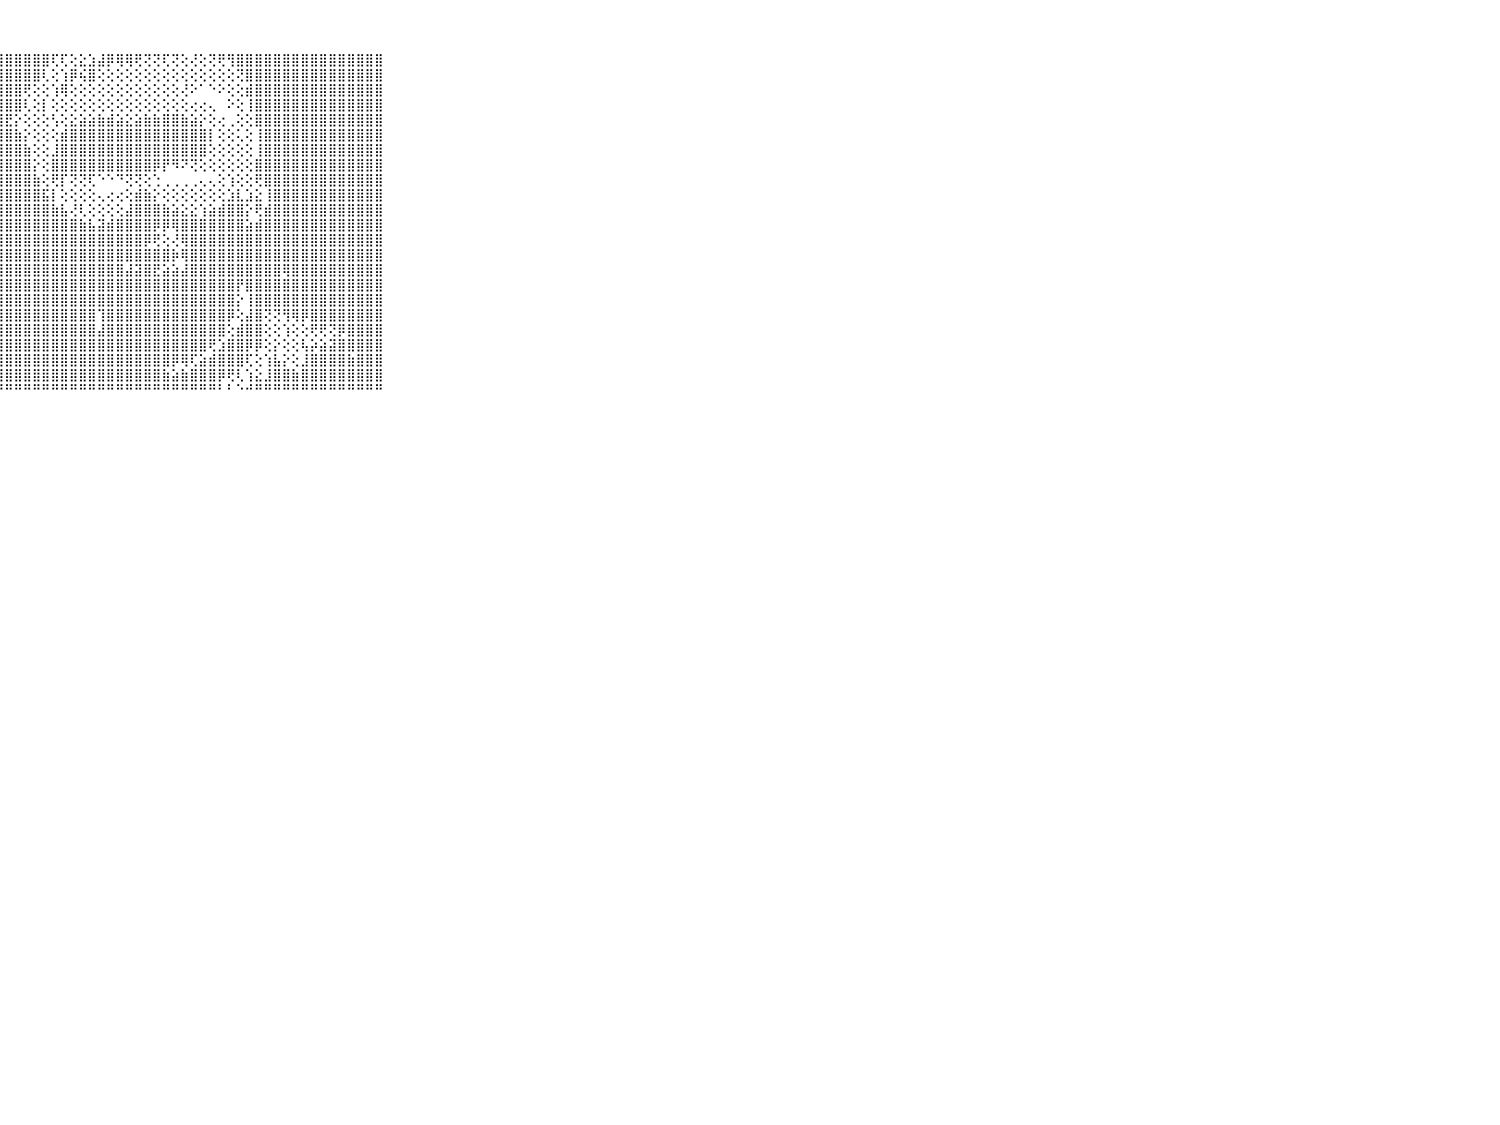

⠀⠀⠀⠀⠀⠀⠀⠀⠀⠀⠀⣿⣿⣿⣿⣿⣿⣿⣿⣿⣿⣿⣿⣿⣿⣿⣿⣿⣿⣿⣿⣿⣿⢏⢏⢕⣕⣱⣼⡿⢿⢿⢟⢝⢝⢏⢝⢕⢜⢕⢝⢟⢻⣿⣿⣿⣿⣿⣿⣿⣿⣿⣿⣿⣿⣿⣿⣿⣿⠀⠀⠀⠀⠀⠀⠀⠀⠀⠀⠀⠀
⠀⠀⠀⠀⠀⠀⠀⠀⠀⠀⠀⣿⣿⣿⣿⣿⣿⣿⣿⣿⣿⣿⣿⣿⣿⣿⣿⣿⣿⣿⣿⣿⢇⢕⢱⡿⢮⣿⢕⢕⢕⢕⢕⢕⢕⢕⢕⢕⢕⢕⢕⢕⢕⢝⣿⣿⣿⣿⣿⣿⣿⣿⣿⣿⣿⣿⣿⣿⣿⠀⠀⠀⠀⠀⠀⠀⠀⠀⠀⠀⠀
⠀⠀⠀⠀⠀⠀⠀⠀⠀⠀⠀⣿⣿⣿⣿⣿⣿⣿⣿⣿⣿⣿⣿⣿⣿⣿⣿⣿⣿⣿⢟⢕⢕⢱⢿⢕⢕⢕⢕⢕⢕⢕⢕⢕⢕⢕⢕⢜⠕⠁⠑⠕⢕⢕⣾⣿⣿⣿⣿⣿⣿⣿⣿⣿⣿⣿⣿⣿⣿⠀⠀⠀⠀⠀⠀⠀⠀⠀⠀⠀⠀
⠀⠀⠀⠀⠀⠀⠀⠀⠀⠀⠀⣿⣿⣿⣿⣿⣿⣿⣿⣿⣿⣿⣿⣿⣿⣿⣿⣿⣿⣿⢇⢕⡇⢕⢕⢕⢕⢕⢕⢕⢕⢕⢕⢕⢕⢕⢕⢕⢔⢔⢄⠀⠕⢕⢸⣿⣿⣿⣿⣿⣿⣿⣿⣿⣿⣿⣿⣿⣿⠀⠀⠀⠀⠀⠀⠀⠀⠀⠀⠀⠀
⠀⠀⠀⠀⠀⠀⠀⠀⠀⠀⠀⣿⣿⣿⣿⣿⣿⣿⣿⣿⣿⣿⣿⣿⣿⣿⣿⣿⣟⡕⢕⢕⢕⢣⢕⣕⣵⣵⣷⣾⣵⣕⣵⣷⣷⣿⣿⣷⣵⡕⢕⢔⢀⢕⢕⣿⣿⣿⣿⣿⣿⣿⣿⣿⣿⣿⣿⣿⣿⠀⠀⠀⠀⠀⠀⠀⠀⠀⠀⠀⠀
⠀⠀⠀⠀⠀⠀⠀⠀⠀⠀⠀⣿⣿⣿⣿⣿⣿⣿⣿⣿⣿⣿⣿⣿⣿⣿⣿⣿⣿⣷⡕⢕⢕⢕⣾⣿⣿⣿⣿⣿⣿⣿⣿⣿⣿⣿⣿⣿⣿⣿⡇⢕⢕⢅⢕⢸⣿⣿⣿⣿⣿⣿⣿⣿⣿⣿⣿⣿⣿⠀⠀⠀⠀⠀⠀⠀⠀⠀⠀⠀⠀
⠀⠀⠀⠀⠀⠀⠀⠀⠀⠀⠀⣿⣿⣿⣿⣿⣿⣿⣿⣿⣿⣿⣿⣿⣿⣿⣿⣿⣿⣿⣷⢕⢕⣸⣿⣿⣿⣿⣿⣿⣿⣿⣿⣿⣿⣿⣿⣿⣿⣿⢕⢕⢕⢕⢕⢸⣿⣿⣿⣿⣿⣿⣿⣿⣿⣿⣿⣿⣿⠀⠀⠀⠀⠀⠀⠀⠀⠀⠀⠀⠀
⠀⠀⠀⠀⠀⠀⠀⠀⠀⠀⠀⣿⣿⣿⣿⣿⣿⣿⣿⣿⣿⣿⣿⣿⣿⣿⣿⣿⣿⣿⣿⡕⢕⣿⣿⣿⣿⣿⣿⣿⣿⣿⣿⣿⡿⡟⠻⠝⢝⢕⢕⢕⢕⢕⢕⣿⣿⣿⣿⣿⣿⣿⣿⣿⣿⣿⣿⣿⣿⠀⠀⠀⠀⠀⠀⠀⠀⠀⠀⠀⠀
⠀⠀⠀⠀⠀⠀⠀⠀⠀⠀⠀⣿⣿⣿⣿⣿⣿⣿⣿⣿⣿⣿⣿⣿⣿⣿⣿⣿⣿⣿⣿⣷⢕⢟⡏⢝⢝⢏⠑⠑⠙⢝⢝⢕⢑⢀⢀⢀⢀⢄⢄⢕⢱⢕⢕⢟⣿⣿⣿⣿⣿⣿⣿⣿⣿⣿⣿⣿⣿⠀⠀⠀⠀⠀⠀⠀⠀⠀⠀⠀⠀
⠀⠀⠀⠀⠀⠀⠀⠀⠀⠀⠀⣿⣿⣿⣿⣿⣿⣿⣿⣿⣿⣿⣿⣿⣿⣿⣿⣿⣿⣿⣿⣿⣯⡇⢕⢕⢕⢕⢄⢔⢔⢕⣾⣷⡕⢕⢕⢕⢕⢕⢕⢕⣱⣇⣱⣕⢸⣿⣿⣿⣿⣿⣿⣿⣿⣿⣿⣿⣿⠀⠀⠀⠀⠀⠀⠀⠀⠀⠀⠀⠀
⠀⠀⠀⠀⠀⠀⠀⠀⠀⠀⠀⣿⣿⣿⣿⣿⣿⣿⣿⣿⣿⣿⣿⣿⣿⣿⣿⣿⣿⣿⣿⣿⣿⣷⣧⢜⢇⢕⢕⢕⢕⣼⣿⣿⣿⣷⣵⣕⣕⢱⣵⣾⣿⣿⡕⢟⣾⣿⣿⣿⣿⣿⣿⣿⣿⣿⣿⣿⣿⠀⠀⠀⠀⠀⠀⠀⠀⠀⠀⠀⠀
⠀⠀⠀⠀⠀⠀⠀⠀⠀⠀⠀⣿⣿⣿⣿⣿⣿⣿⣿⣿⣿⣿⣿⣿⣿⣿⣿⣿⣿⣿⣿⣿⣿⣿⣿⣿⣷⣧⣽⣾⣿⣿⣿⣿⡿⡿⢿⣿⣿⣿⣿⣿⣿⣿⣵⣾⣿⣿⣿⣿⣿⣿⣿⣿⣿⣿⣿⣿⣿⠀⠀⠀⠀⠀⠀⠀⠀⠀⠀⠀⠀
⠀⠀⠀⠀⠀⠀⠀⠀⠀⠀⠀⣿⣿⣿⣿⣿⣿⣿⣿⣿⣿⣿⣿⣿⣿⣿⣿⣿⣿⣿⣿⣿⣿⣿⣿⣿⣿⣿⣿⣿⣿⣿⣿⡿⢟⢕⢜⢿⣿⣿⣿⣿⣿⣿⣿⣿⣿⣿⣿⣿⣿⣿⣿⣿⣿⣿⣿⣿⣿⠀⠀⠀⠀⠀⠀⠀⠀⠀⠀⠀⠀
⠀⠀⠀⠀⠀⠀⠀⠀⠀⠀⠀⣿⣿⣿⣿⣿⣿⣿⣿⣿⣿⣿⣿⣿⣿⣿⣿⣿⣿⣿⣿⣿⣿⣿⣿⣿⣿⣿⣿⣿⣿⣿⣿⣿⣿⣿⡷⢿⣿⣿⣿⣿⣿⣿⣿⣿⣿⣿⣿⣿⣿⣿⣿⣿⣿⣿⣿⣿⣿⠀⠀⠀⠀⠀⠀⠀⠀⠀⠀⠀⠀
⠀⠀⠀⠀⠀⠀⠀⠀⠀⠀⠀⣿⣿⣿⣿⣿⣿⣿⣿⣿⣿⣿⣿⣿⣿⣿⣿⣿⣿⣿⣿⣿⣿⣿⣿⣿⣿⣿⣿⣿⣿⣼⣽⣿⣟⣵⣵⣼⣿⣿⣿⣿⣿⣿⣿⣿⣿⣿⢿⣿⣿⣿⣿⣿⣿⣿⣿⣿⣿⠀⠀⠀⠀⠀⠀⠀⠀⠀⠀⠀⠀
⠀⠀⠀⠀⠀⠀⠀⠀⠀⠀⠀⣿⣿⣿⣿⣿⣿⣿⣿⣿⣿⣿⣿⣿⣿⣿⣿⣿⣿⣿⣿⣿⣿⣿⣿⣿⣿⣿⣿⣿⣿⣿⣿⣿⣿⣿⣿⣿⣿⣿⣿⣿⣿⡟⣿⣿⣿⣿⣿⣿⣿⣿⣿⣿⣿⣿⣿⣿⣿⠀⠀⠀⠀⠀⠀⠀⠀⠀⠀⠀⠀
⠀⠀⠀⠀⠀⠀⠀⠀⠀⠀⠀⣿⣿⣿⣿⣿⣿⣿⣿⣿⣿⣿⣿⣿⣿⣿⣿⣿⣿⣿⣿⣿⣿⣿⣿⣿⣿⣿⣿⣿⣿⣿⣿⣿⣿⣿⣿⣿⣿⣿⣿⣿⣿⡕⢸⣿⣿⣿⣿⣿⣿⣿⣿⣿⣿⣿⣿⣿⣿⠀⠀⠀⠀⠀⠀⠀⠀⠀⠀⠀⠀
⠀⠀⠀⠀⠀⠀⠀⠀⠀⠀⠀⣿⣿⣿⣿⣿⣿⣿⣿⣿⣿⣿⣿⣿⣿⣿⣿⣿⣿⣿⣿⣿⣿⣿⣿⣿⣿⣿⢹⣿⣿⣿⣿⣿⣿⣿⣿⣿⣿⣿⣿⣿⡿⢕⣼⣿⢝⢝⢻⢿⡿⣿⣿⣿⣿⣿⣿⣿⣿⠀⠀⠀⠀⠀⠀⠀⠀⠀⠀⠀⠀
⠀⠀⠀⠀⠀⠀⠀⠀⠀⠀⠀⣿⣿⣿⣿⣿⣿⣿⣿⣿⣿⣿⣿⣿⣿⣿⣿⣿⣿⣿⣿⣿⣿⣿⣿⣿⣿⣿⣼⣿⣿⣿⣿⣿⣿⣿⣿⣿⣿⣿⣿⣿⢕⣾⣿⣿⢕⢕⢱⢕⢕⢟⢟⢝⡿⣿⣿⣿⣿⠀⠀⠀⠀⠀⠀⠀⠀⠀⠀⠀⠀
⠀⠀⠀⠀⠀⠀⠀⠀⠀⠀⠀⣿⣿⣿⣿⣿⣿⣿⣿⣿⣿⣿⣿⣿⣿⣿⣿⣿⣿⣿⣿⣿⣿⣿⣿⣿⣿⣿⣿⣿⣿⣿⣿⣿⣿⣿⣿⣿⣿⣿⢟⣱⣿⣿⡿⡿⢕⡕⢕⢕⢧⡵⣵⣽⣿⣿⣿⣿⣿⠀⠀⠀⠀⠀⠀⠀⠀⠀⠀⠀⠀
⠀⠀⠀⠀⠀⠀⠀⠀⠀⠀⠀⣿⣿⣿⣿⣿⣿⣿⣿⣿⣿⣿⣿⣿⣿⣿⣿⣿⣿⣿⣿⣿⣿⣿⣿⣿⣿⣿⣿⣿⣿⣿⣿⣿⣿⣿⡿⢿⢏⣵⣾⣿⣿⣿⢏⢕⢱⣧⡕⢕⣸⣿⣿⣿⣿⣷⣿⣿⣿⠀⠀⠀⠀⠀⠀⠀⠀⠀⠀⠀⠀
⠀⠀⠀⠀⠀⠀⠀⠀⠀⠀⠀⣿⣿⣿⣿⣿⣿⣿⣿⣿⣿⣿⣿⣿⣿⣿⣿⣿⣿⣿⣿⣿⣿⣿⣿⣿⣿⣿⣿⣿⣿⣿⣿⣿⣿⣷⣵⣷⣿⣿⣿⡿⢟⢇⢱⣕⣸⣿⣿⣷⣿⣿⣿⣿⣿⣿⣿⣿⣿⠀⠀⠀⠀⠀⠀⠀⠀⠀⠀⠀⠀
⠀⠀⠀⠀⠀⠀⠀⠀⠀⠀⠀⠛⠛⠛⠛⠛⠛⠛⠛⠛⠛⠛⠛⠛⠛⠛⠛⠛⠛⠛⠛⠛⠛⠛⠛⠛⠛⠛⠛⠛⠛⠛⠛⠛⠛⠛⠛⠛⠛⠛⠛⠃⠃⠑⠚⠛⠛⠛⠛⠛⠛⠛⠛⠛⠛⠛⠛⠛⠛⠀⠀⠀⠀⠀⠀⠀⠀⠀⠀⠀⠀